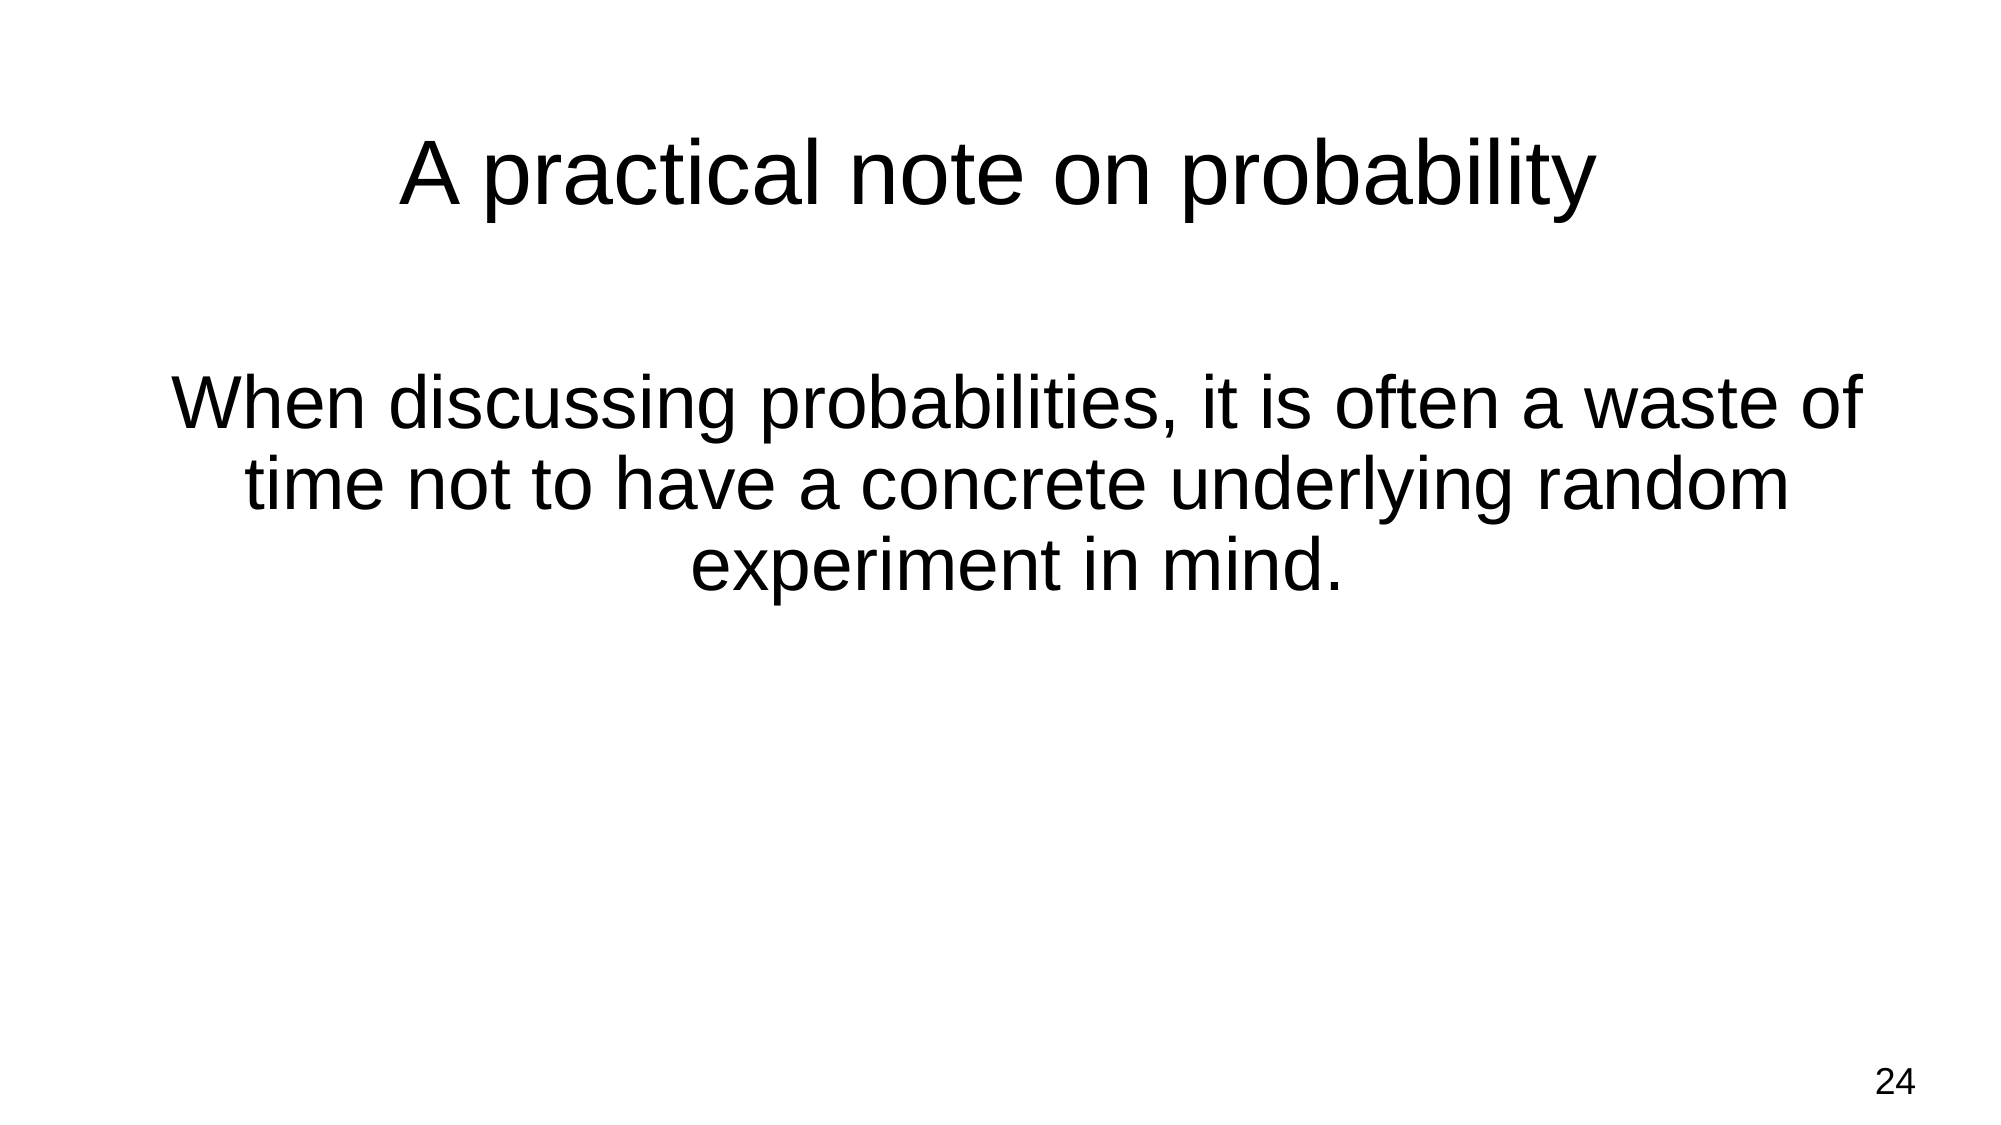

A practical note on probability

When discussing probabilities, it is often a waste of time not to have a concrete underlying random experiment in mind.

24